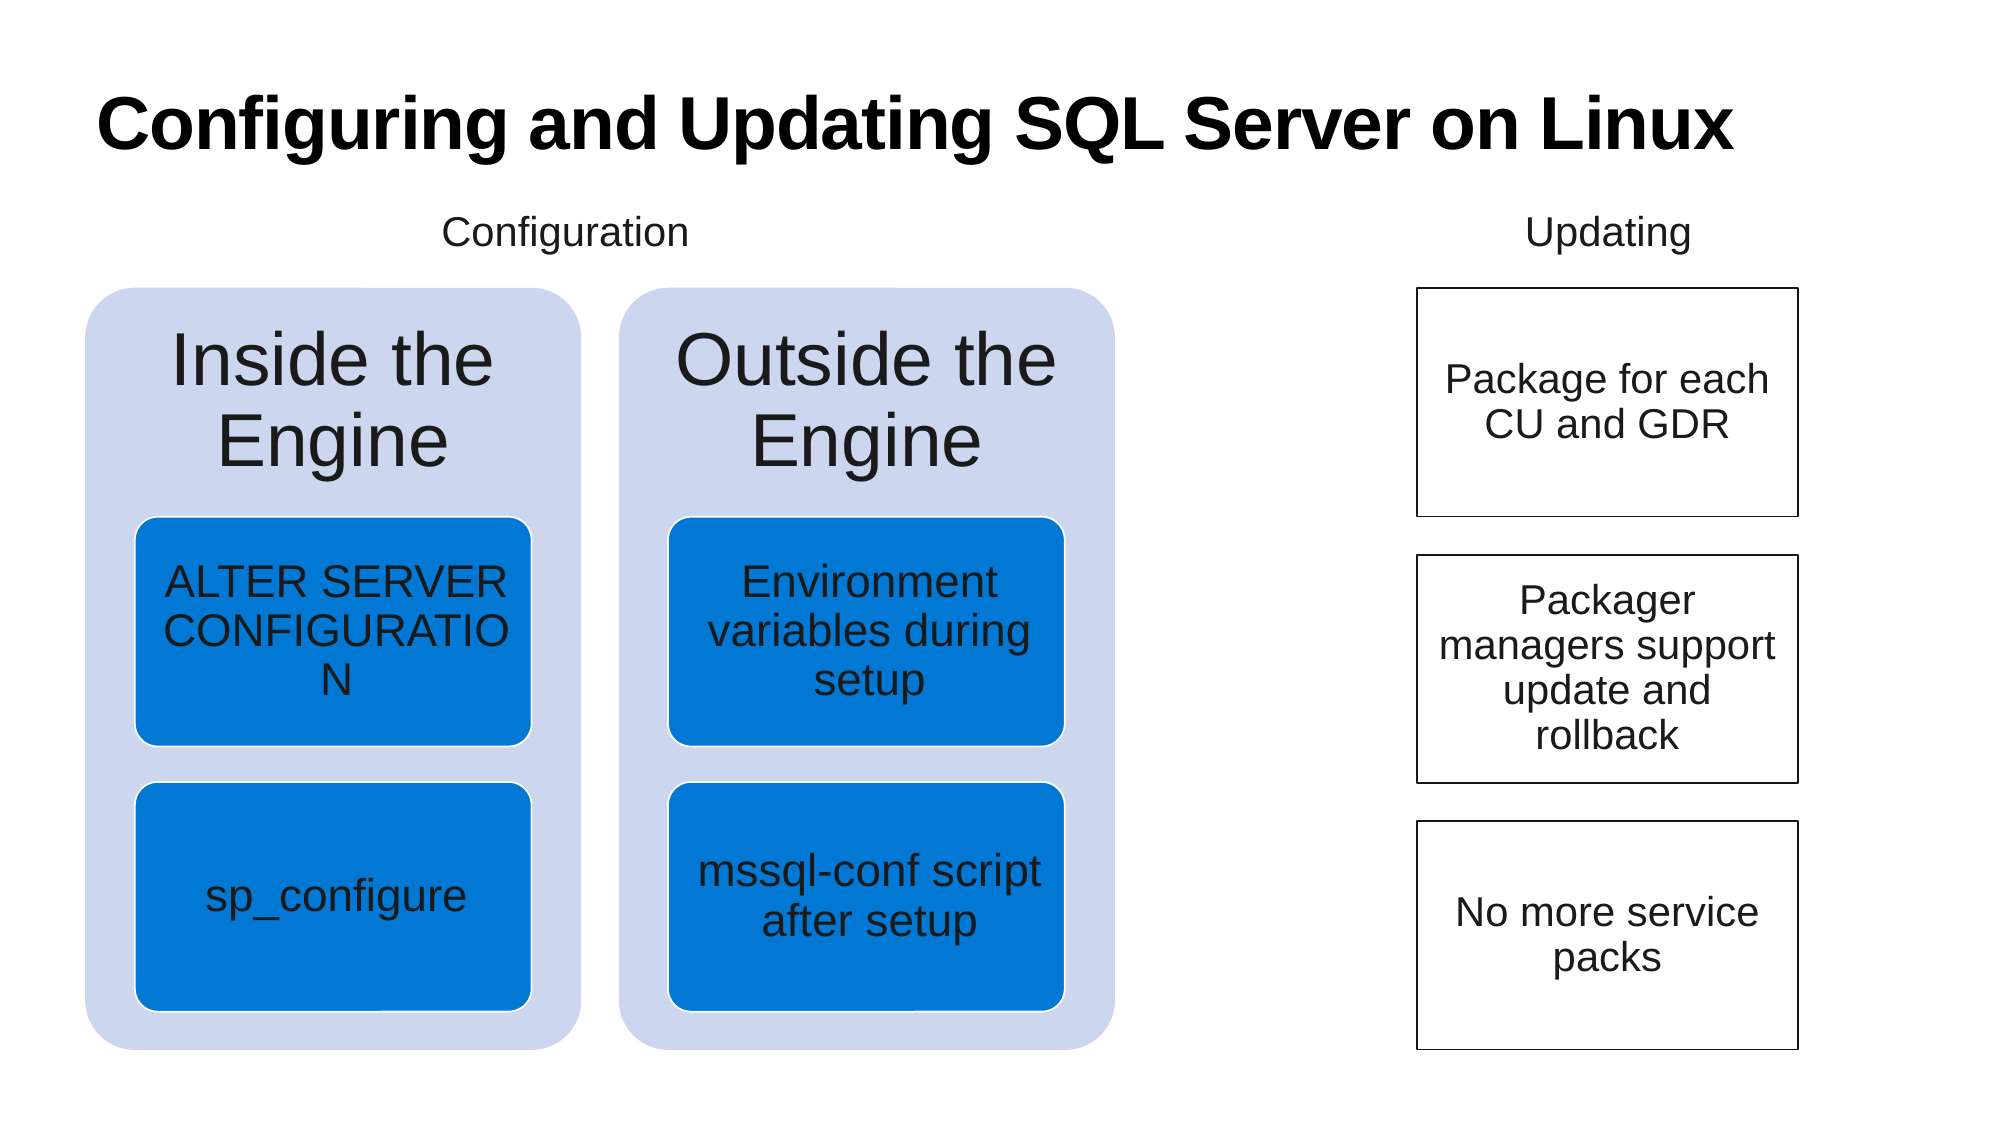

# Configuring and Updating SQL Server on Linux
Configuration
Updating
Inside the Engine
ALTER SERVER CONFIGURATION
sp_configure
Outside the Engine
Environment variables during setup
mssql-conf script after setup
Package for each CU and GDR
Packager managers support update and rollback
No more service packs